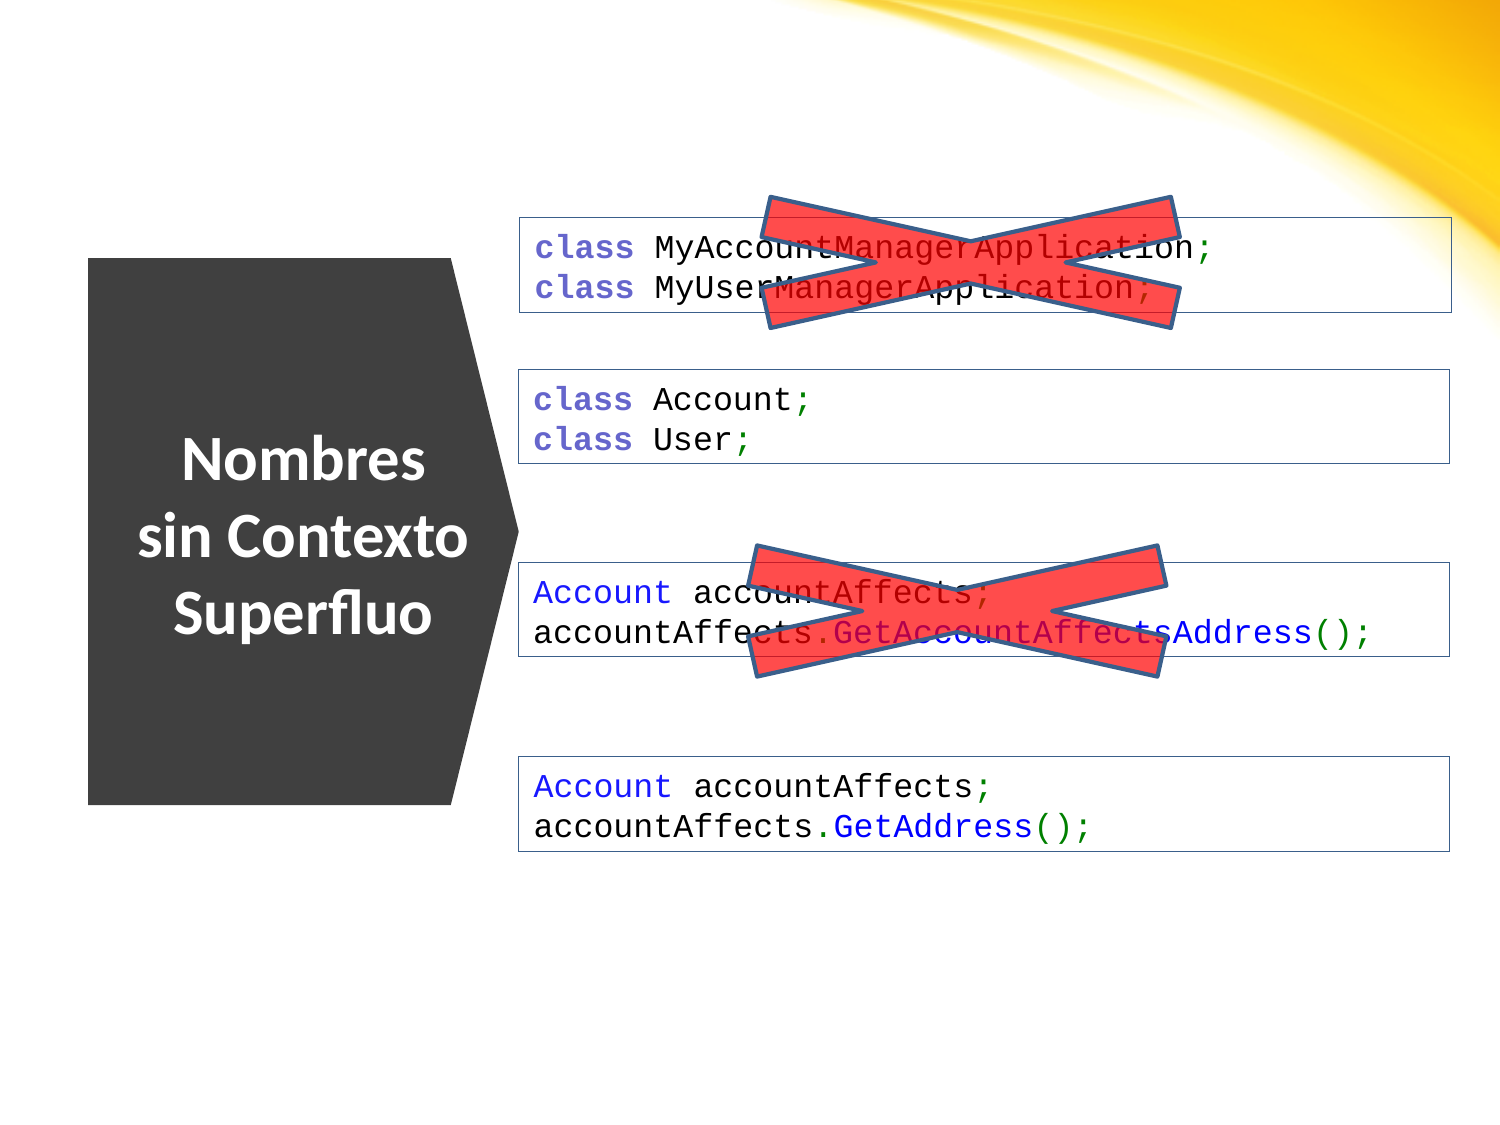

class MyAccountManagerApplication;
class MyUserManagerApplication;

# Nombres sin Contexto Superfluo
class Account;
class User;

Account accountAffects;
accountAffects.GetAccountAffectsAddress();
Account accountAffects;
accountAffects.GetAddress();